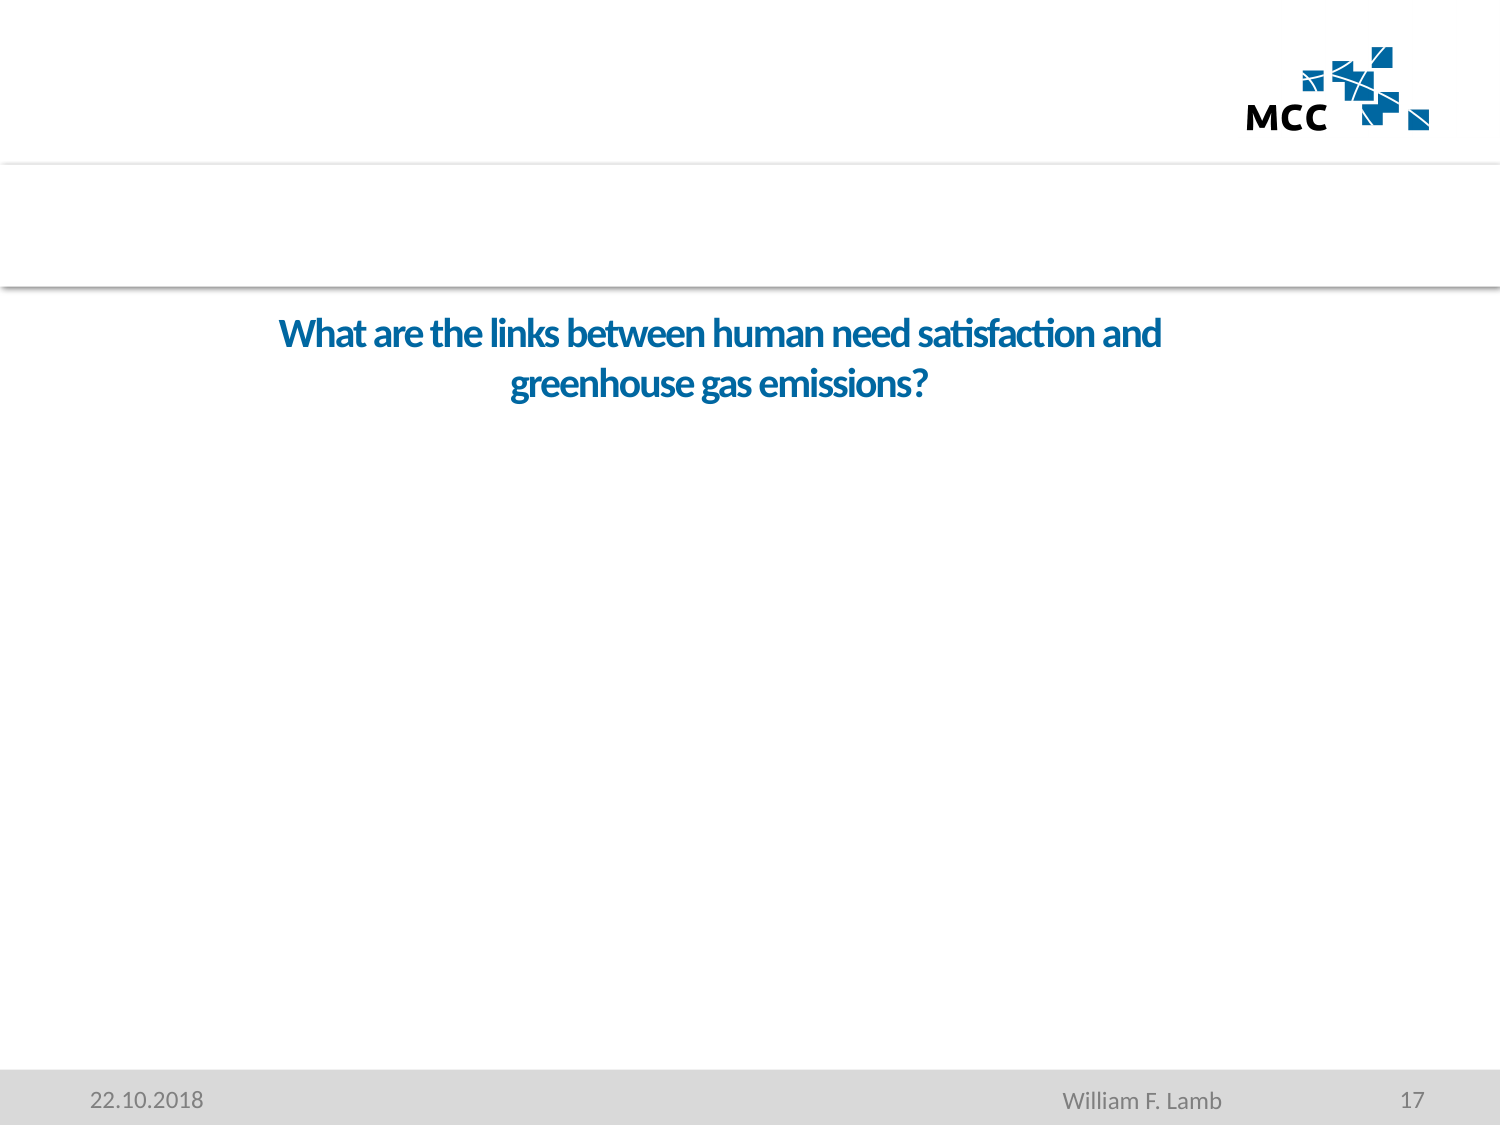

What are the links between human need satisfaction and greenhouse gas emissions?